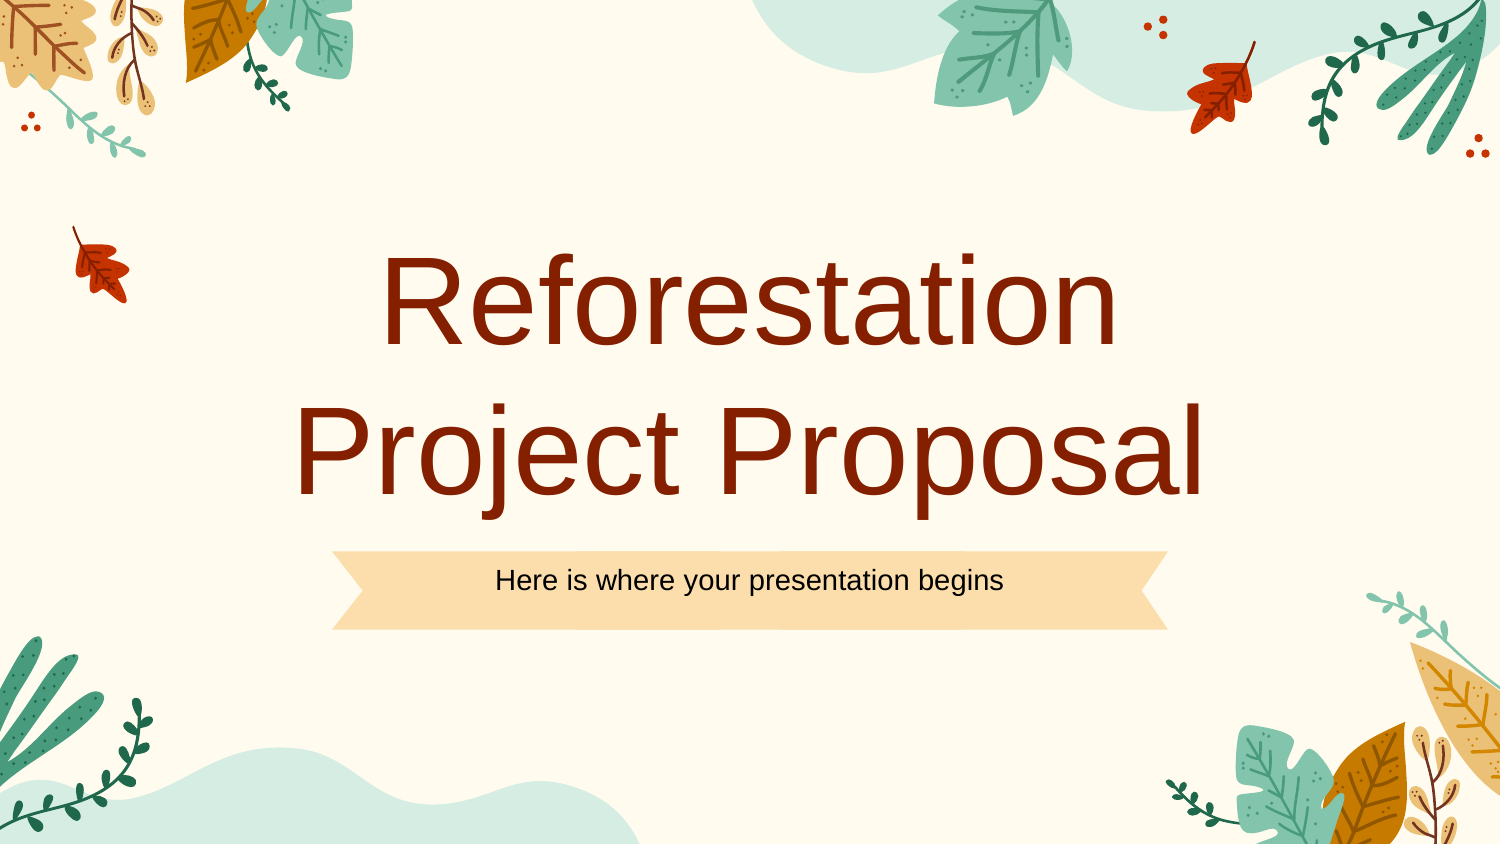

# Reforestation
Project Proposal
Here is where your presentation begins